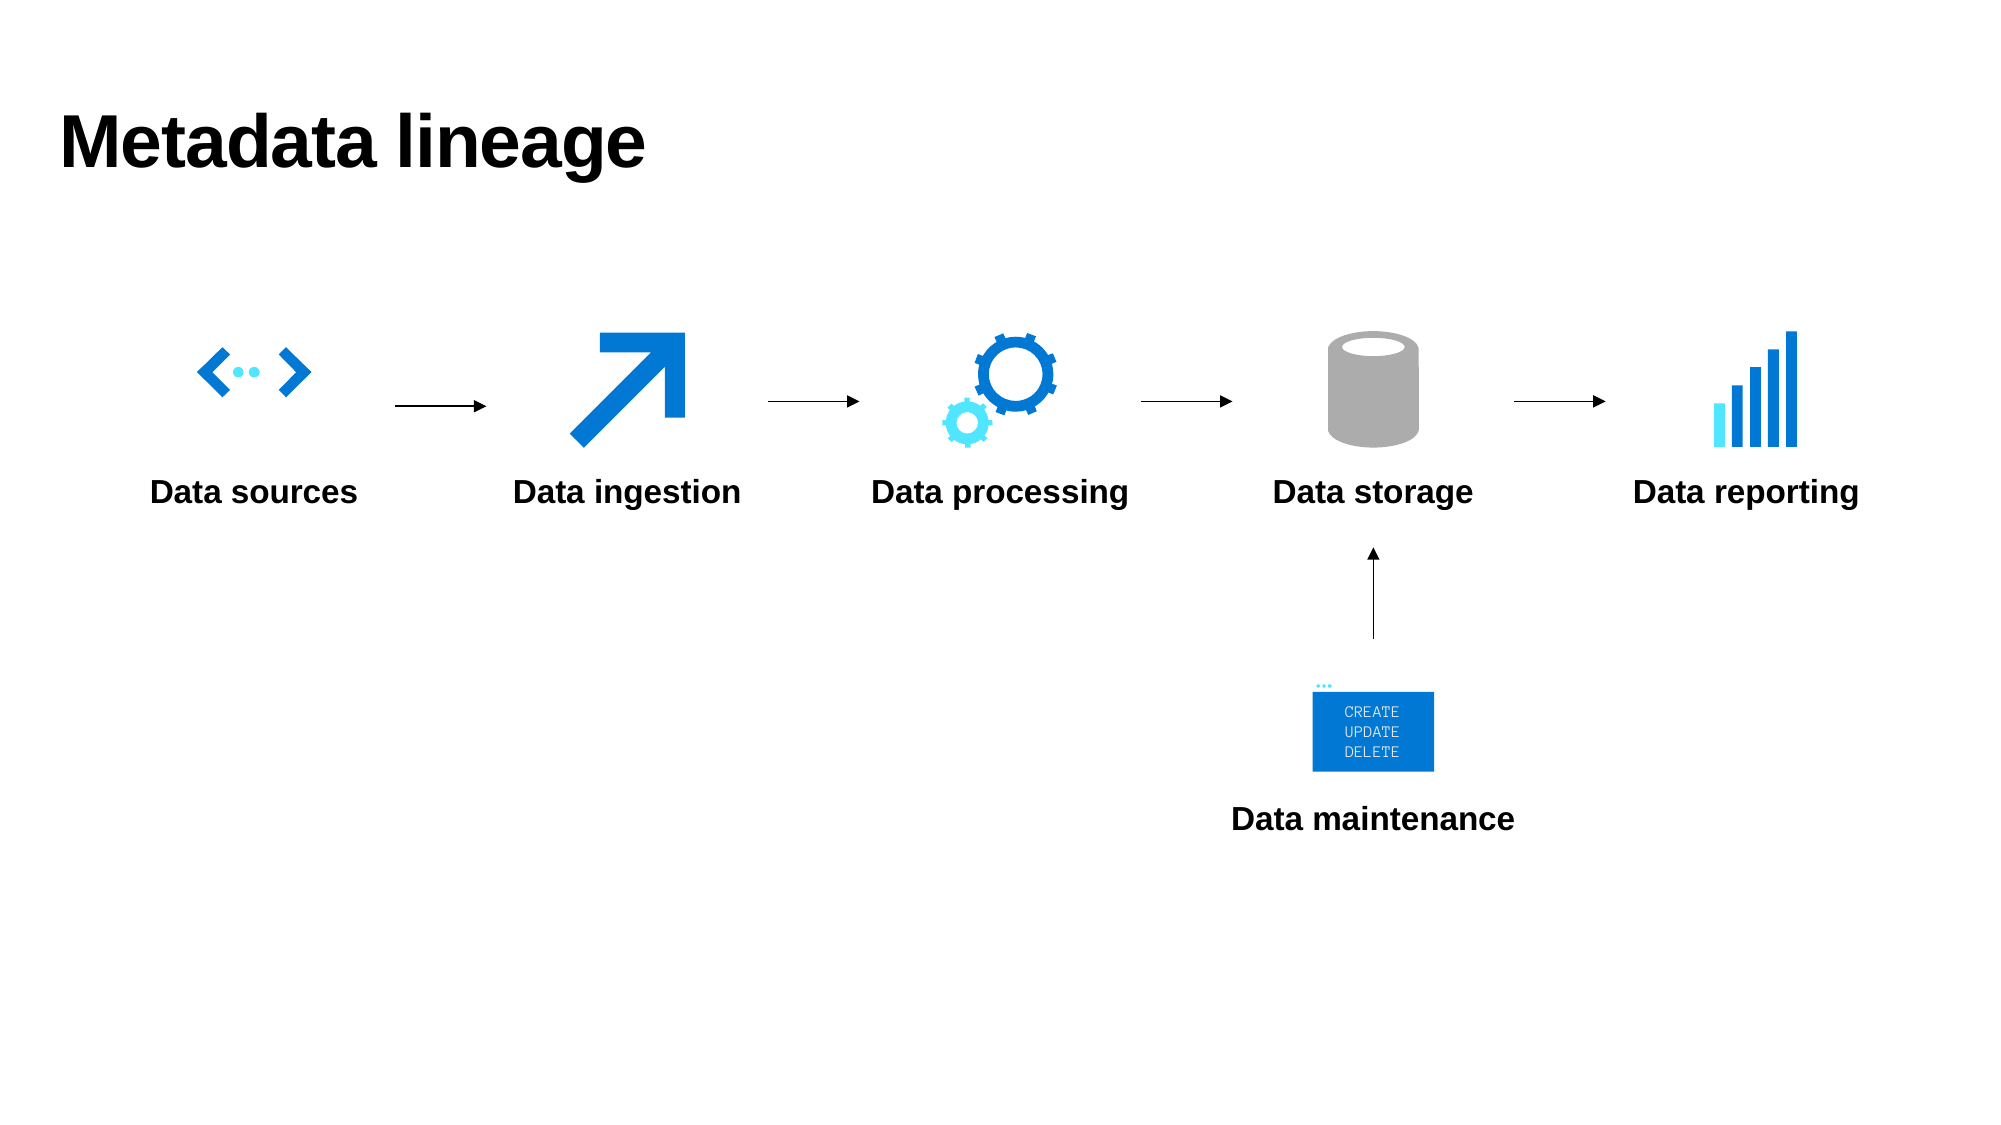

Metadata lineage

Data sources
Data ingestion
Data processing
Data storage
Data reporting

CREATE
UPDATE
DELETE
Data maintenance